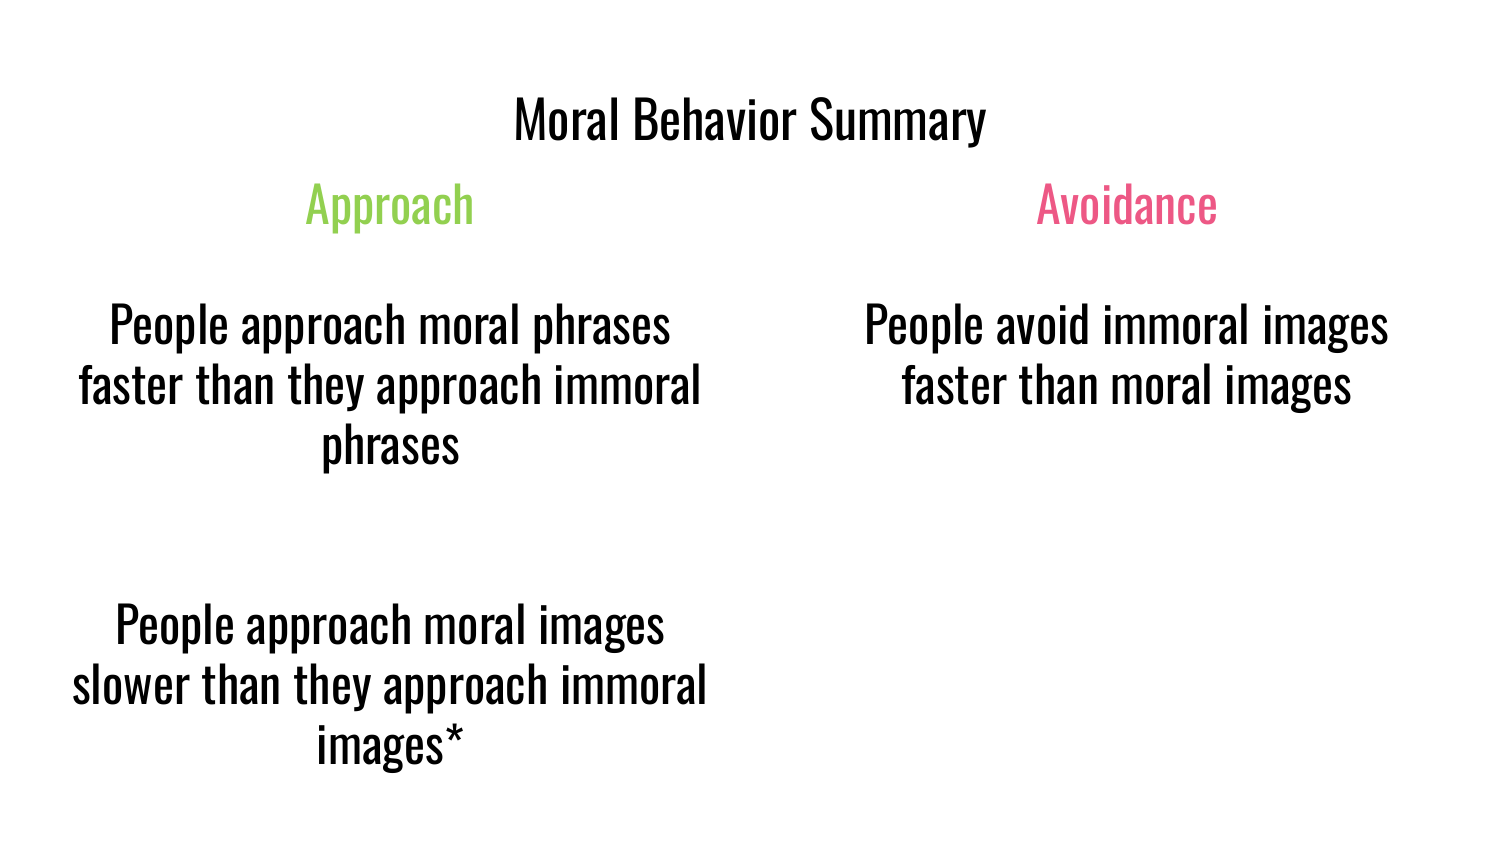

# Moral Behavior Summary
Approach

People approach moral phrases faster than they approach immoral phrases​
​

People approach moral images slower than they approach immoral images*
Avoidance

People avoid immoral images faster than moral images